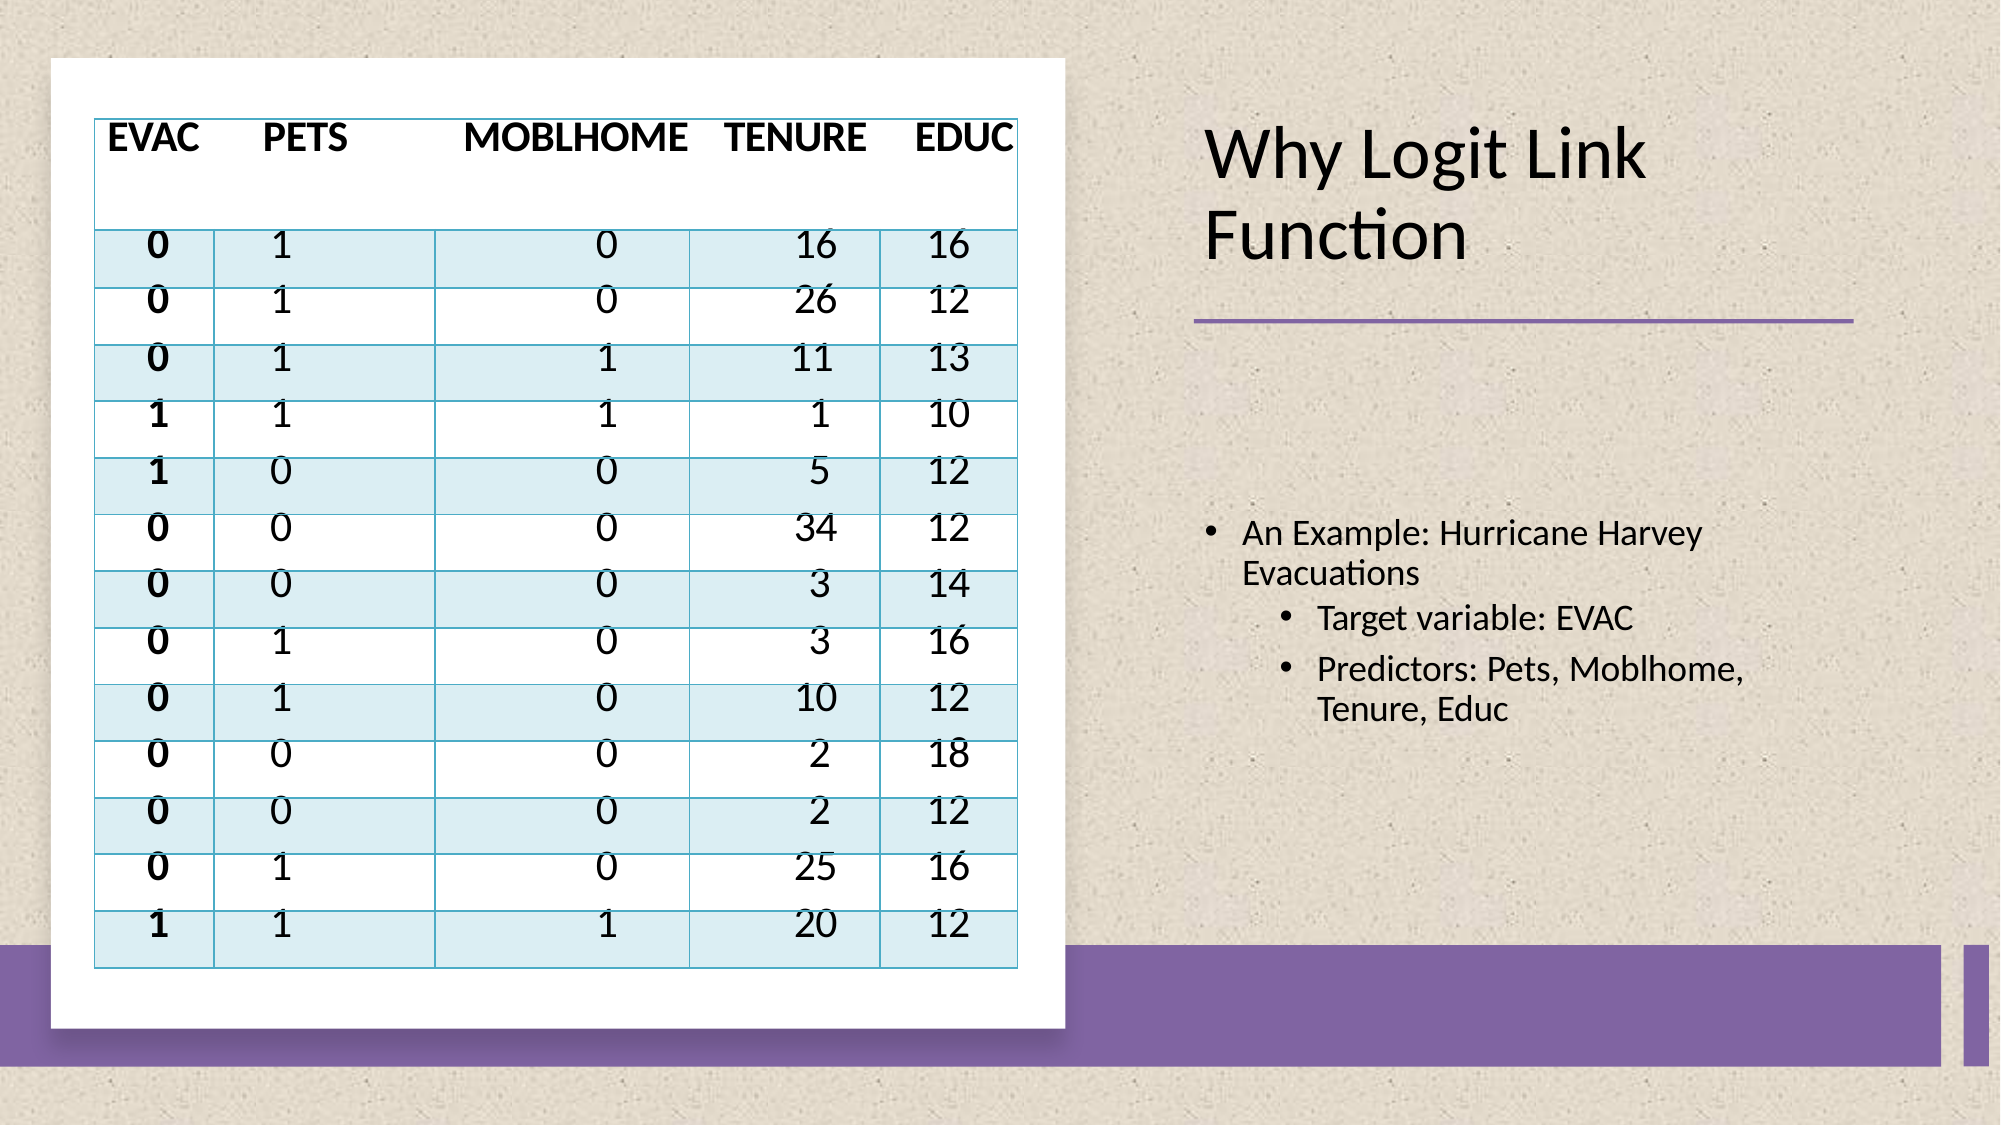

# Why Logit Link Function
| EVAC PETS MOBLHOME TENURE EDUC |  |  |  |  |
| --- | --- | --- | --- | --- |
| 0 | 1 | 0 | 16 | 16 |
| 0 | 1 | 0 | 26 | 12 |
| 0 | 1 | 1 | 11 | 13 |
| 1 | 1 | 1 | 1 | 10 |
| 1 | 0 | 0 | 5 | 12 |
| 0 | 0 | 0 | 34 | 12 |
| 0 | 0 | 0 | 3 | 14 |
| 0 | 1 | 0 | 3 | 16 |
| 0 | 1 | 0 | 10 | 12 |
| 0 | 0 | 0 | 2 | 18 |
| 0 | 0 | 0 | 2 | 12 |
| 0 | 1 | 0 | 25 | 16 |
| 1 | 1 | 1 | 20 | 12 |

An Example: Hurricane Harvey Evacuations
Target variable: EVAC
Predictors: Pets, Moblhome, Tenure, Educ